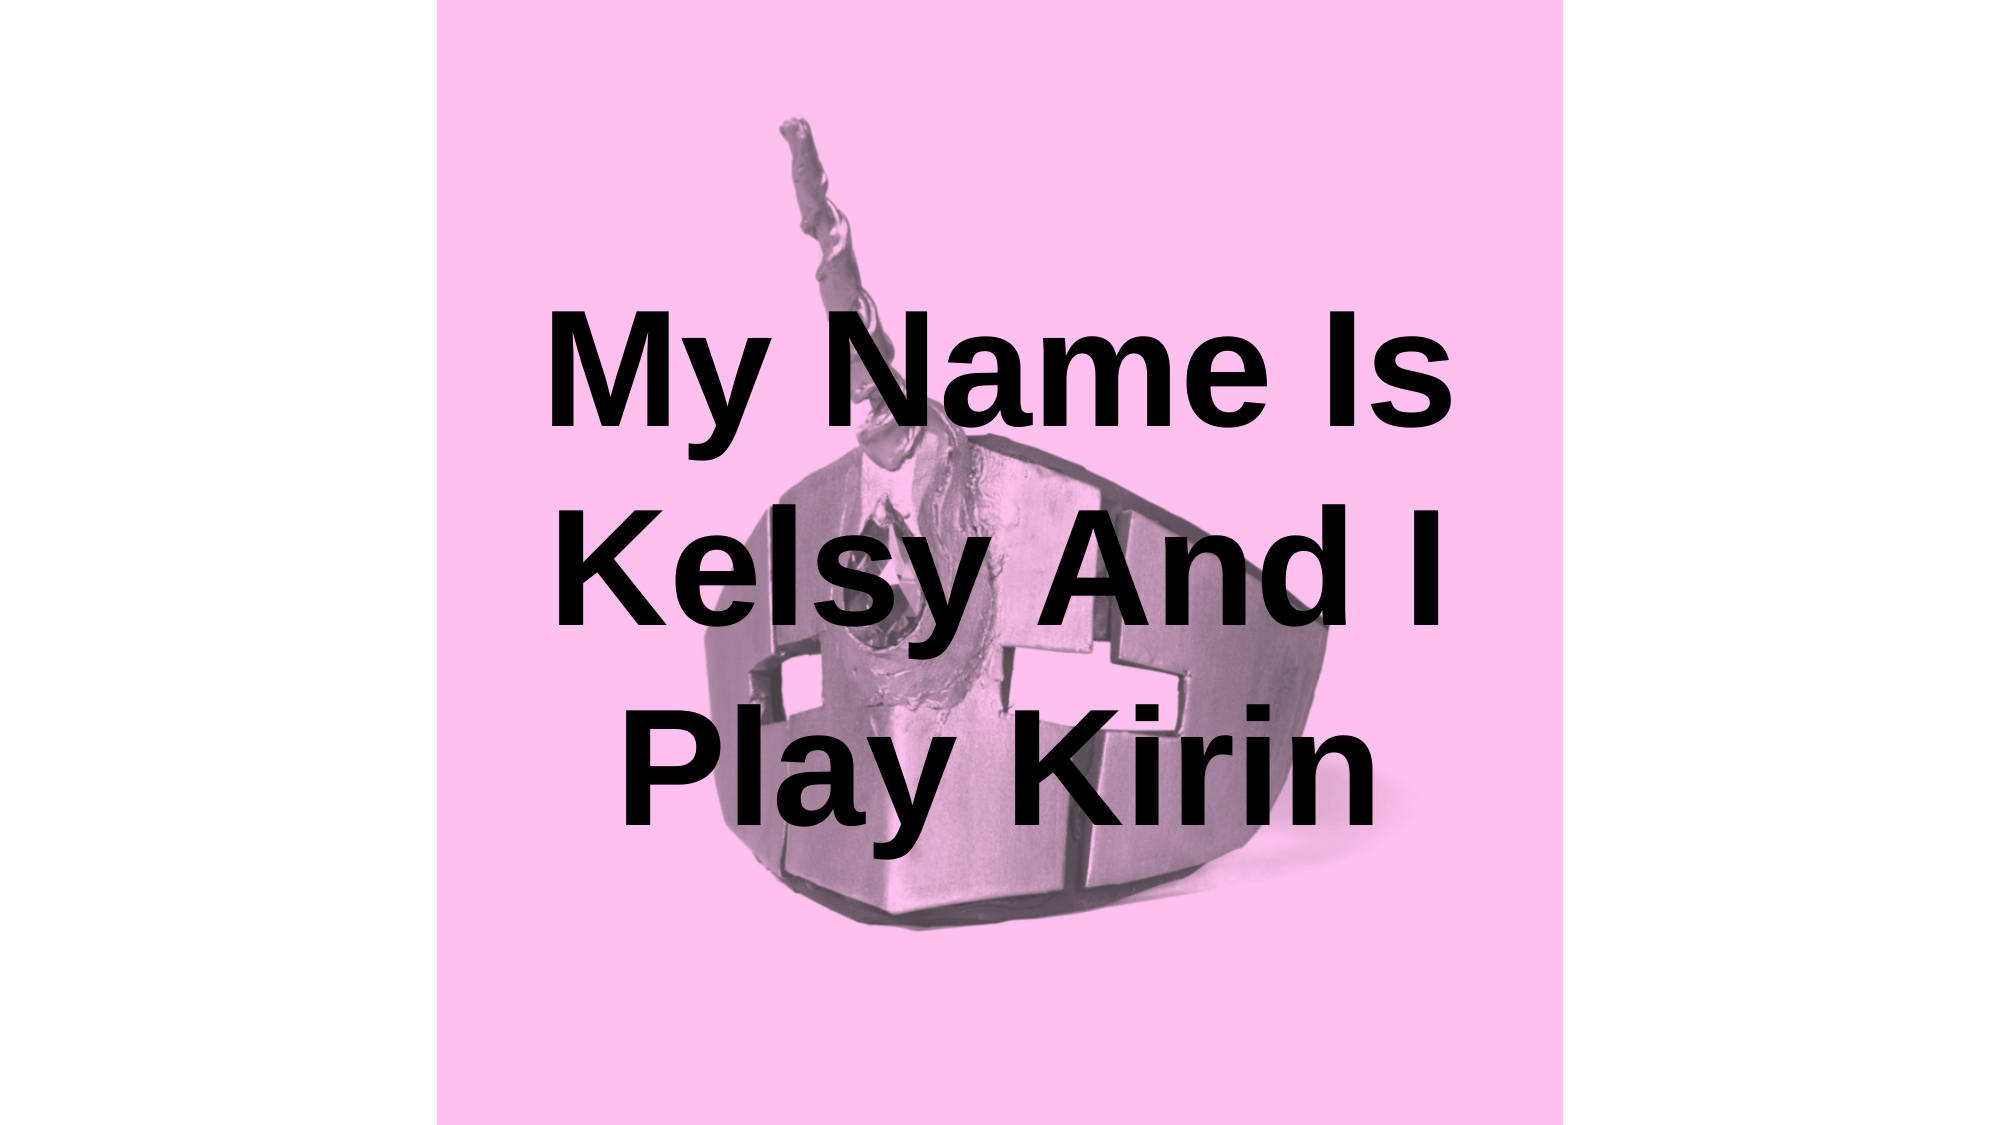

My Name Is Kelsy And I Play Kirin